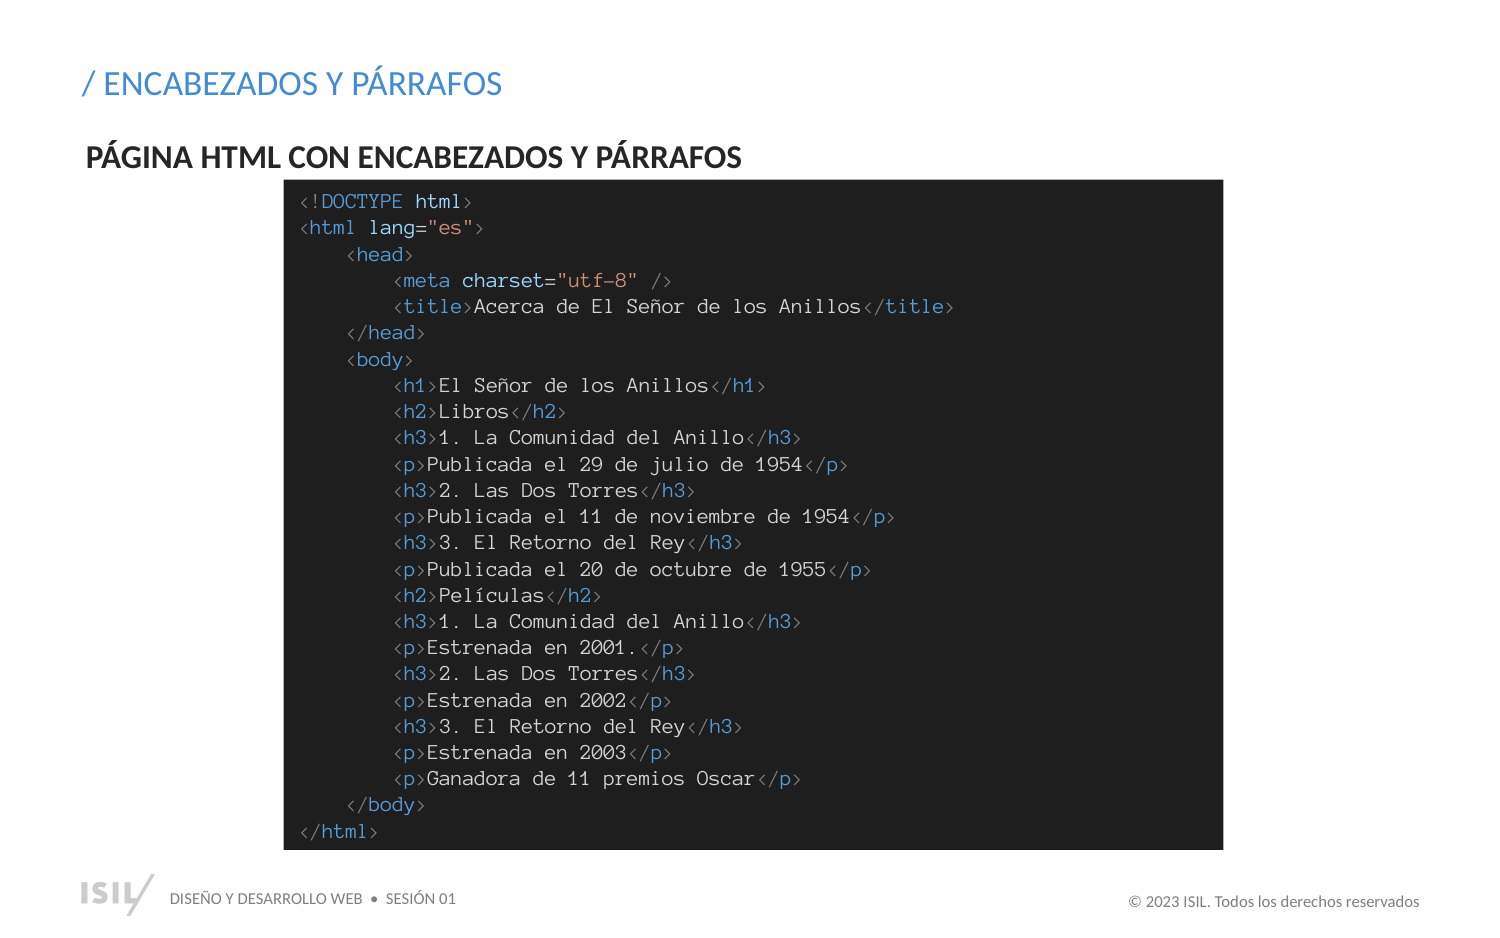

/ ENCABEZADOS Y PÁRRAFOS
PÁGINA HTML CON ENCABEZADOS Y PÁRRAFOS

<!DOCTYPE html>
<html lang="es">
    <head>
        <meta charset="utf-8" />
        <title>Acerca de El Señor de los Anillos</title>
    </head>
    <body>
        <h1>El Señor de los Anillos</h1>
        <h2>Libros</h2>
        <h3>1. La Comunidad del Anillo</h3>
        <p>Publicada el 29 de julio de 1954</p>
        <h3>2. Las Dos Torres</h3>
        <p>Publicada el 11 de noviembre de 1954</p>
        <h3>3. El Retorno del Rey</h3>
        <p>Publicada el 20 de octubre de 1955</p>
        <h2>Películas</h2>
        <h3>1. La Comunidad del Anillo</h3>
        <p>Estrenada en 2001.</p>
        <h3>2. Las Dos Torres</h3>
        <p>Estrenada en 2002</p>
        <h3>3. El Retorno del Rey</h3>
        <p>Estrenada en 2003</p>
        <p>Ganadora de 11 premios Oscar</p>
    </body>
</html>